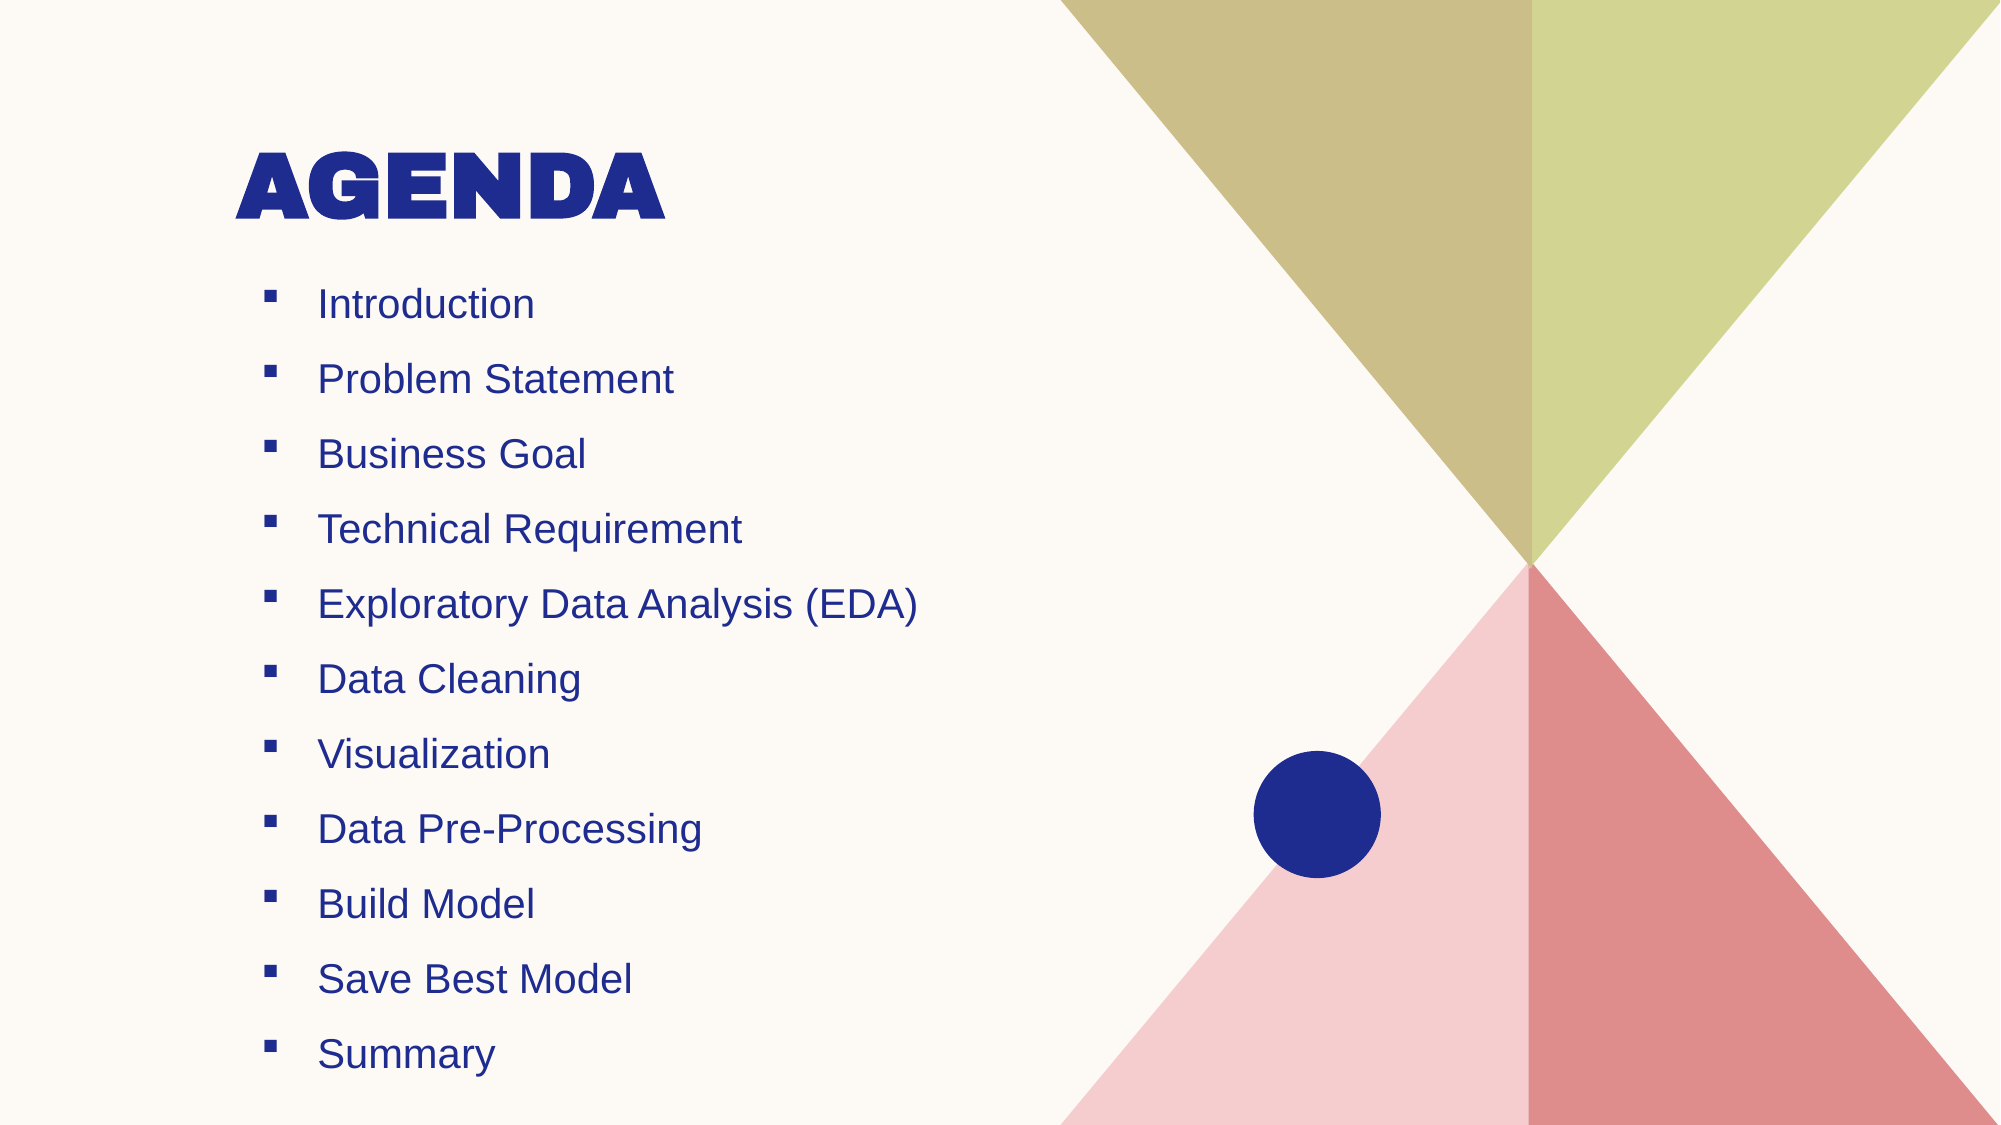

# AGENDA
Introduction​
Problem Statement
Business Goal
Technical Requirement
Exploratory Data Analysis (EDA)
Data Cleaning
Visualization
Data Pre-Processing
Build Model
Save Best Model
Summary​